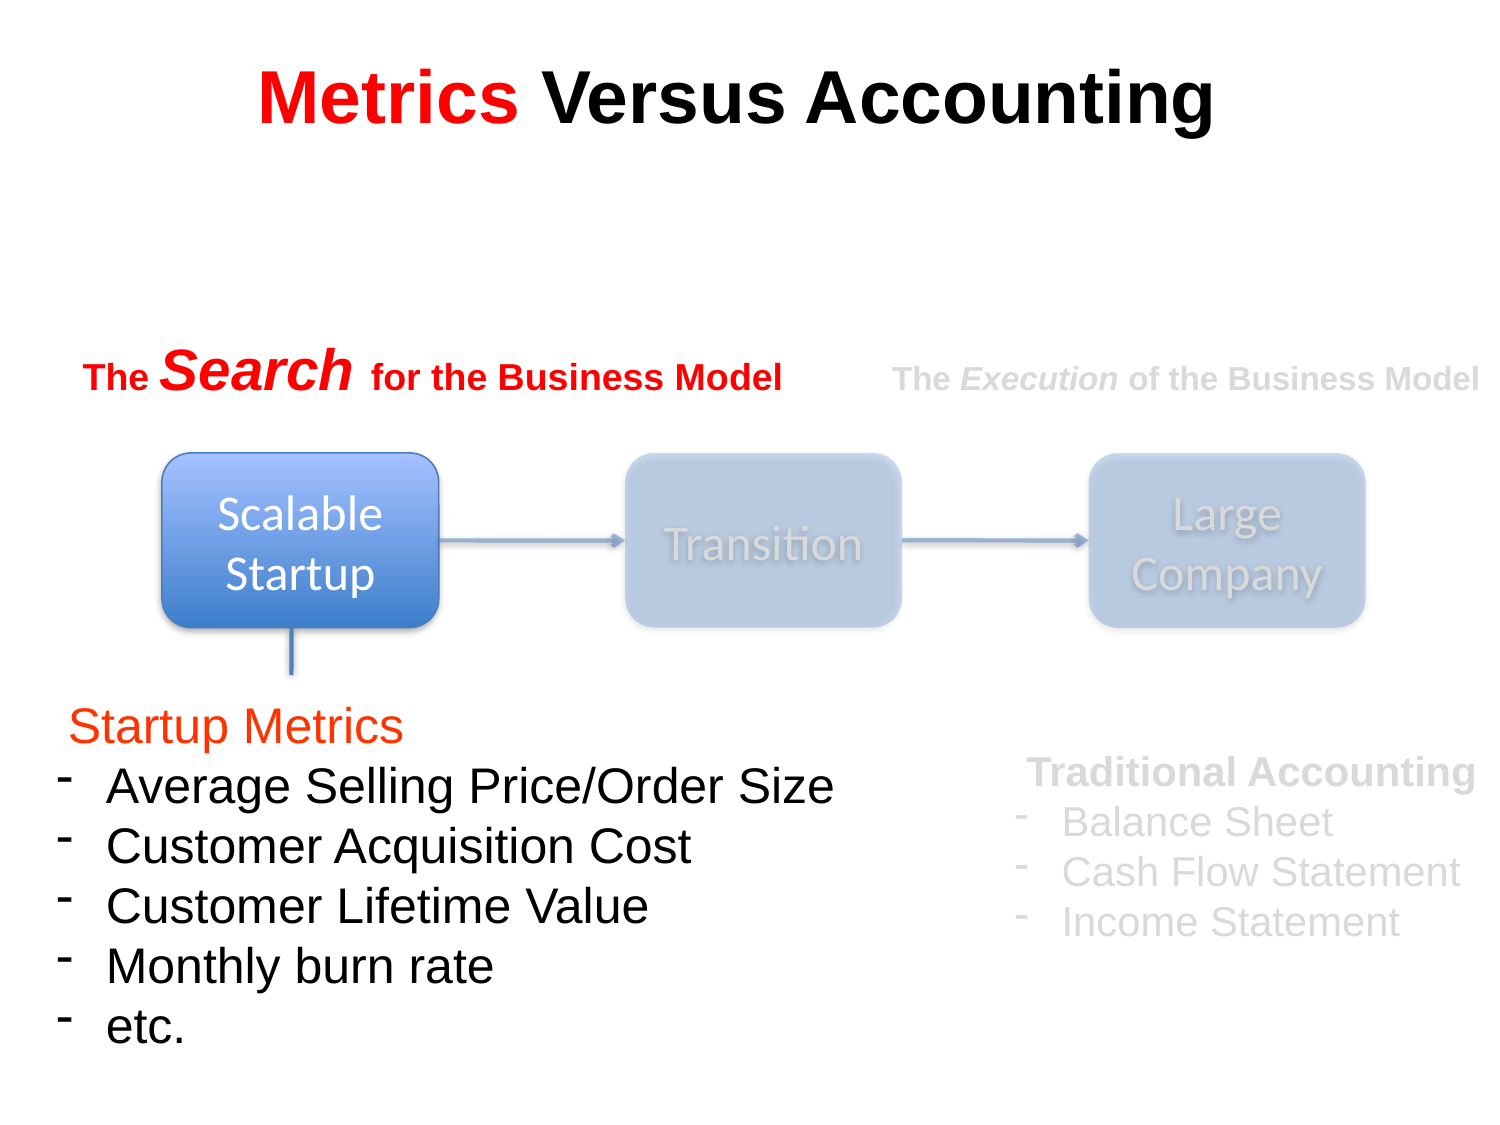

# Metrics Versus Accounting
The Search for the Business Model
The Execution of the Business Model
Scalable
Startup
Transition
Large
Company
 Startup Metrics
 Average Selling Price/Order Size
 Customer Acquisition Cost
 Customer Lifetime Value
 Monthly burn rate
 etc.
 Traditional Accounting
 Balance Sheet
 Cash Flow Statement
 Income Statement